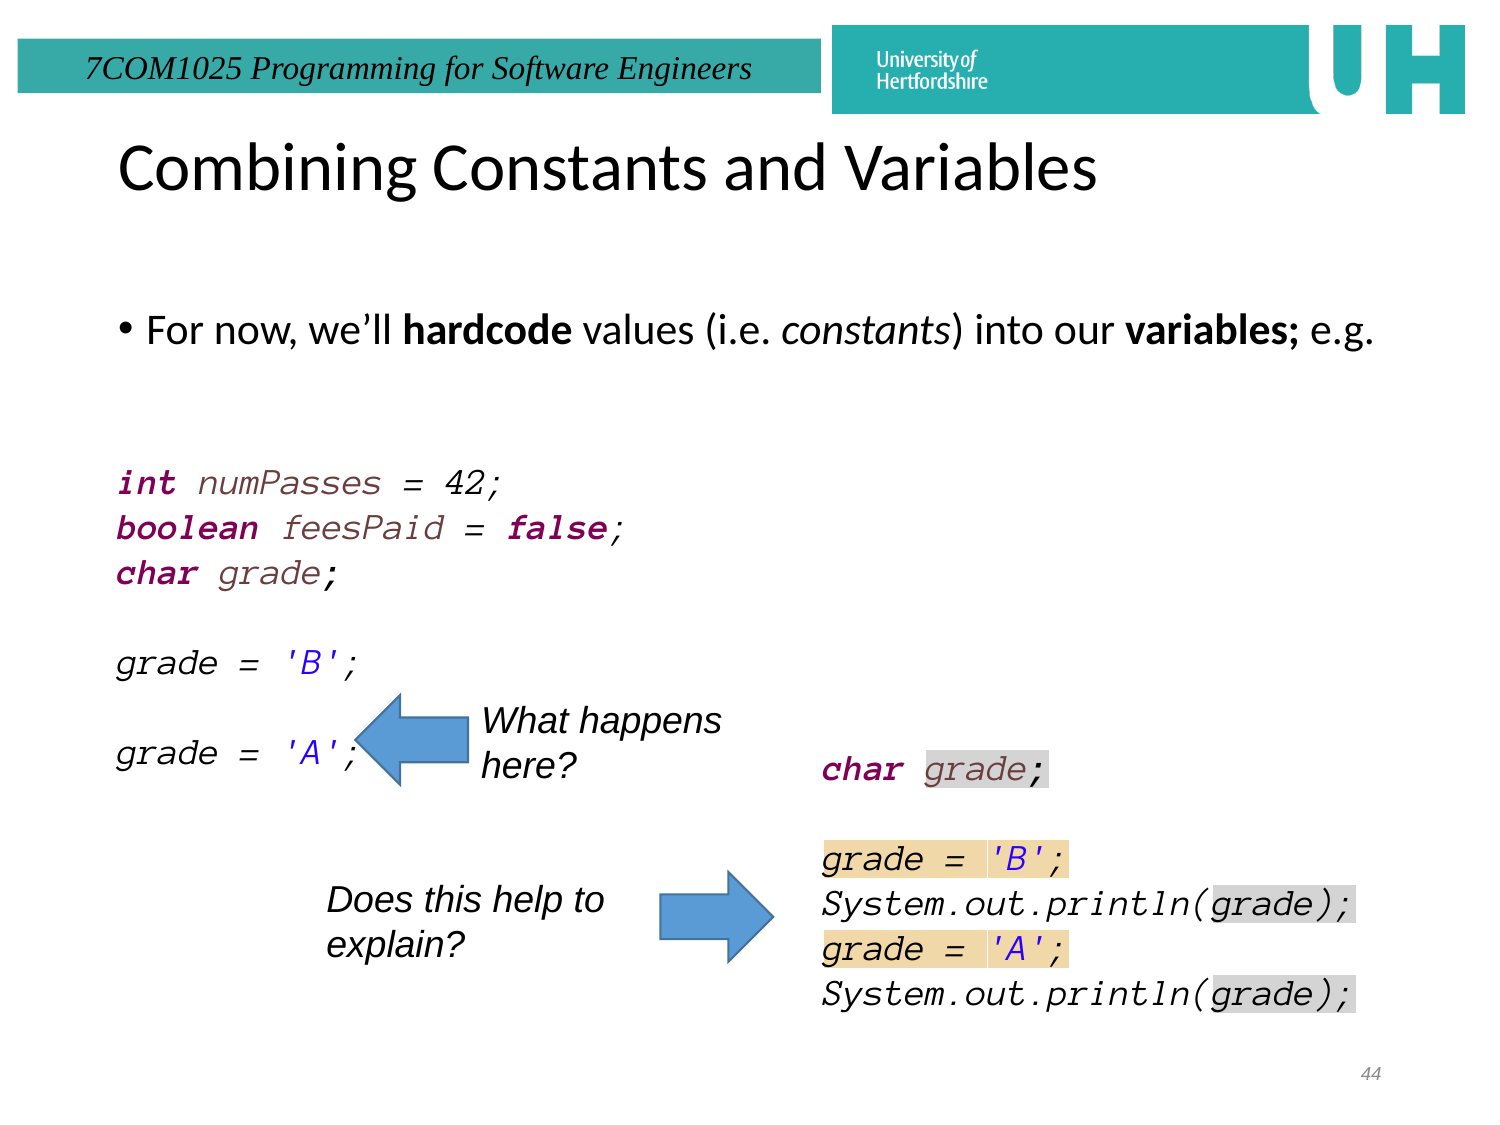

# Combining Constants and Variables
For now, we’ll hardcode values (i.e. constants) into our variables; e.g.

int numPasses = 42;
boolean feesPaid = false;
char grade;

grade = 'B';

grade = 'A';
What happens here?

char grade;

grade = 'B';
System.out.println(grade);
grade = 'A';
System.out.println(grade);
Does this help to explain?

44